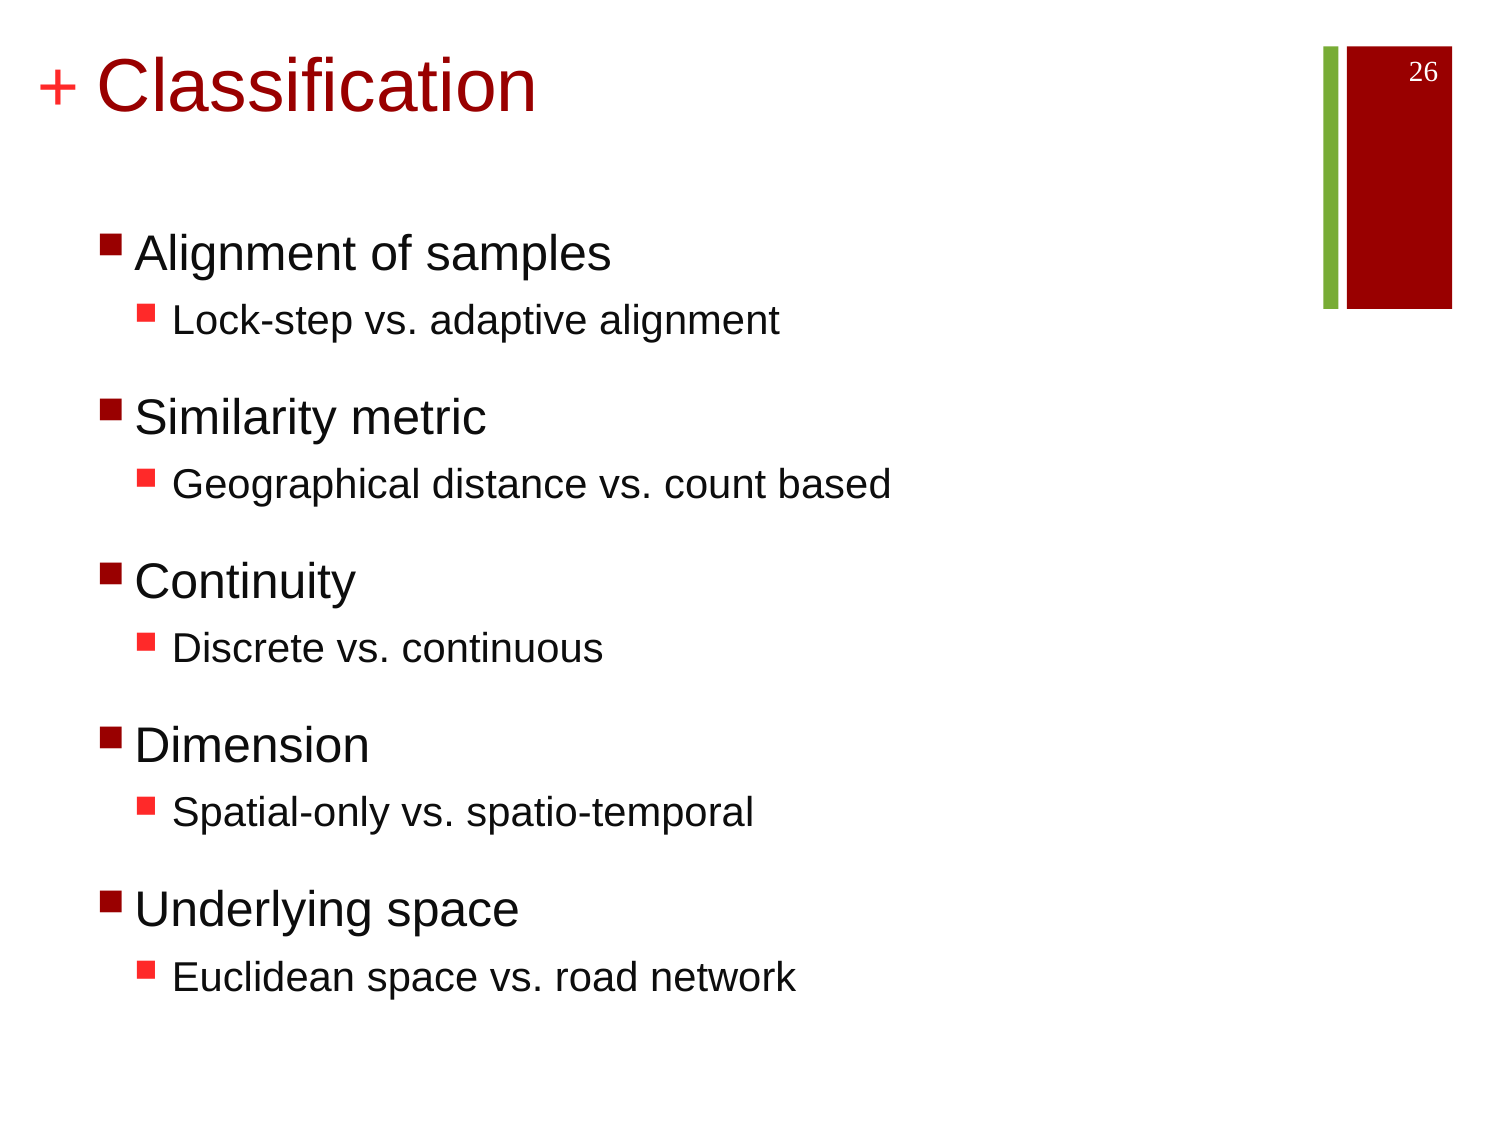

# Classification
26
Alignment of samples
Lock-step vs. adaptive alignment
Similarity metric
Geographical distance vs. count based
Continuity
Discrete vs. continuous
Dimension
Spatial-only vs. spatio-temporal
Underlying space
Euclidean space vs. road network